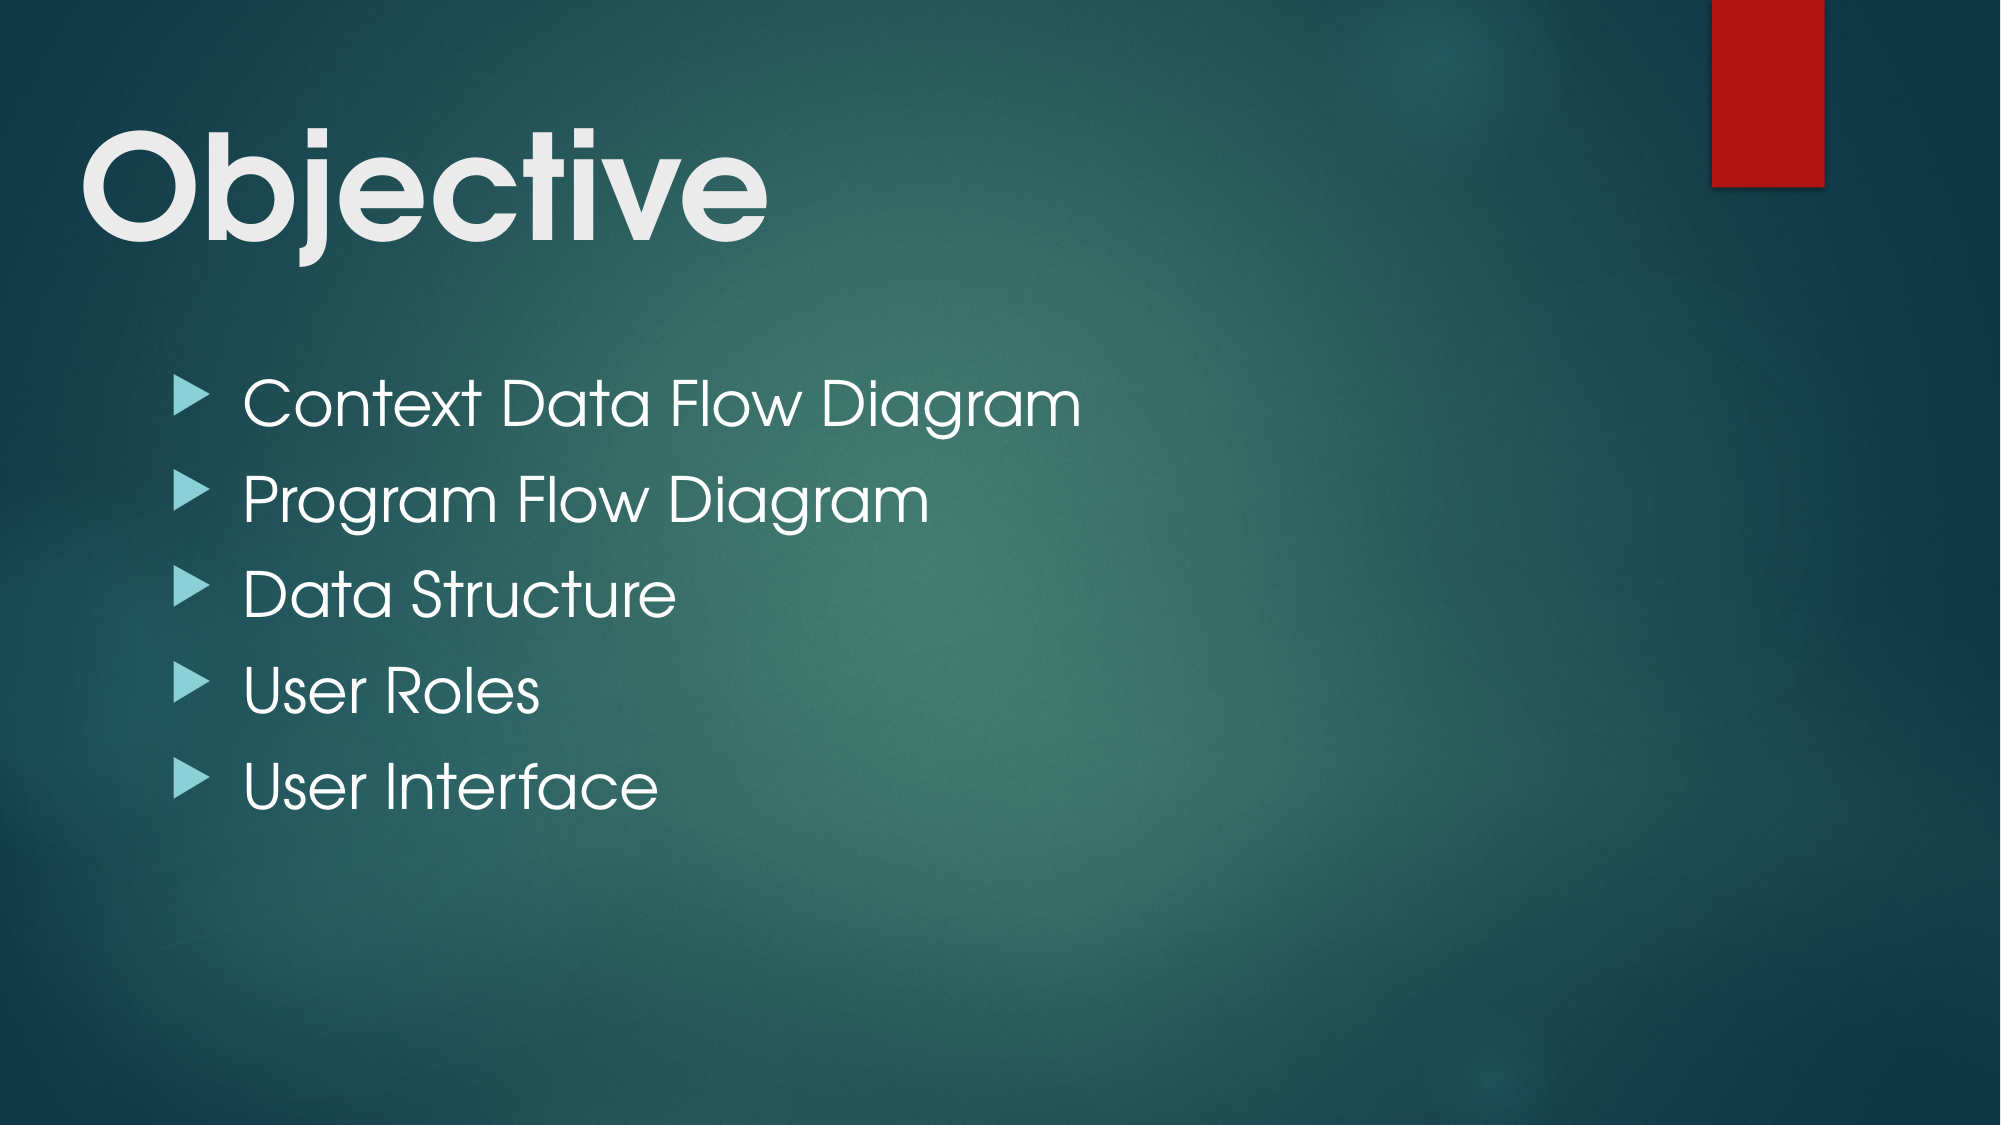

# Objective
 Context Data Flow Diagram
 Program Flow Diagram
 Data Structure
 User Roles
 User Interface